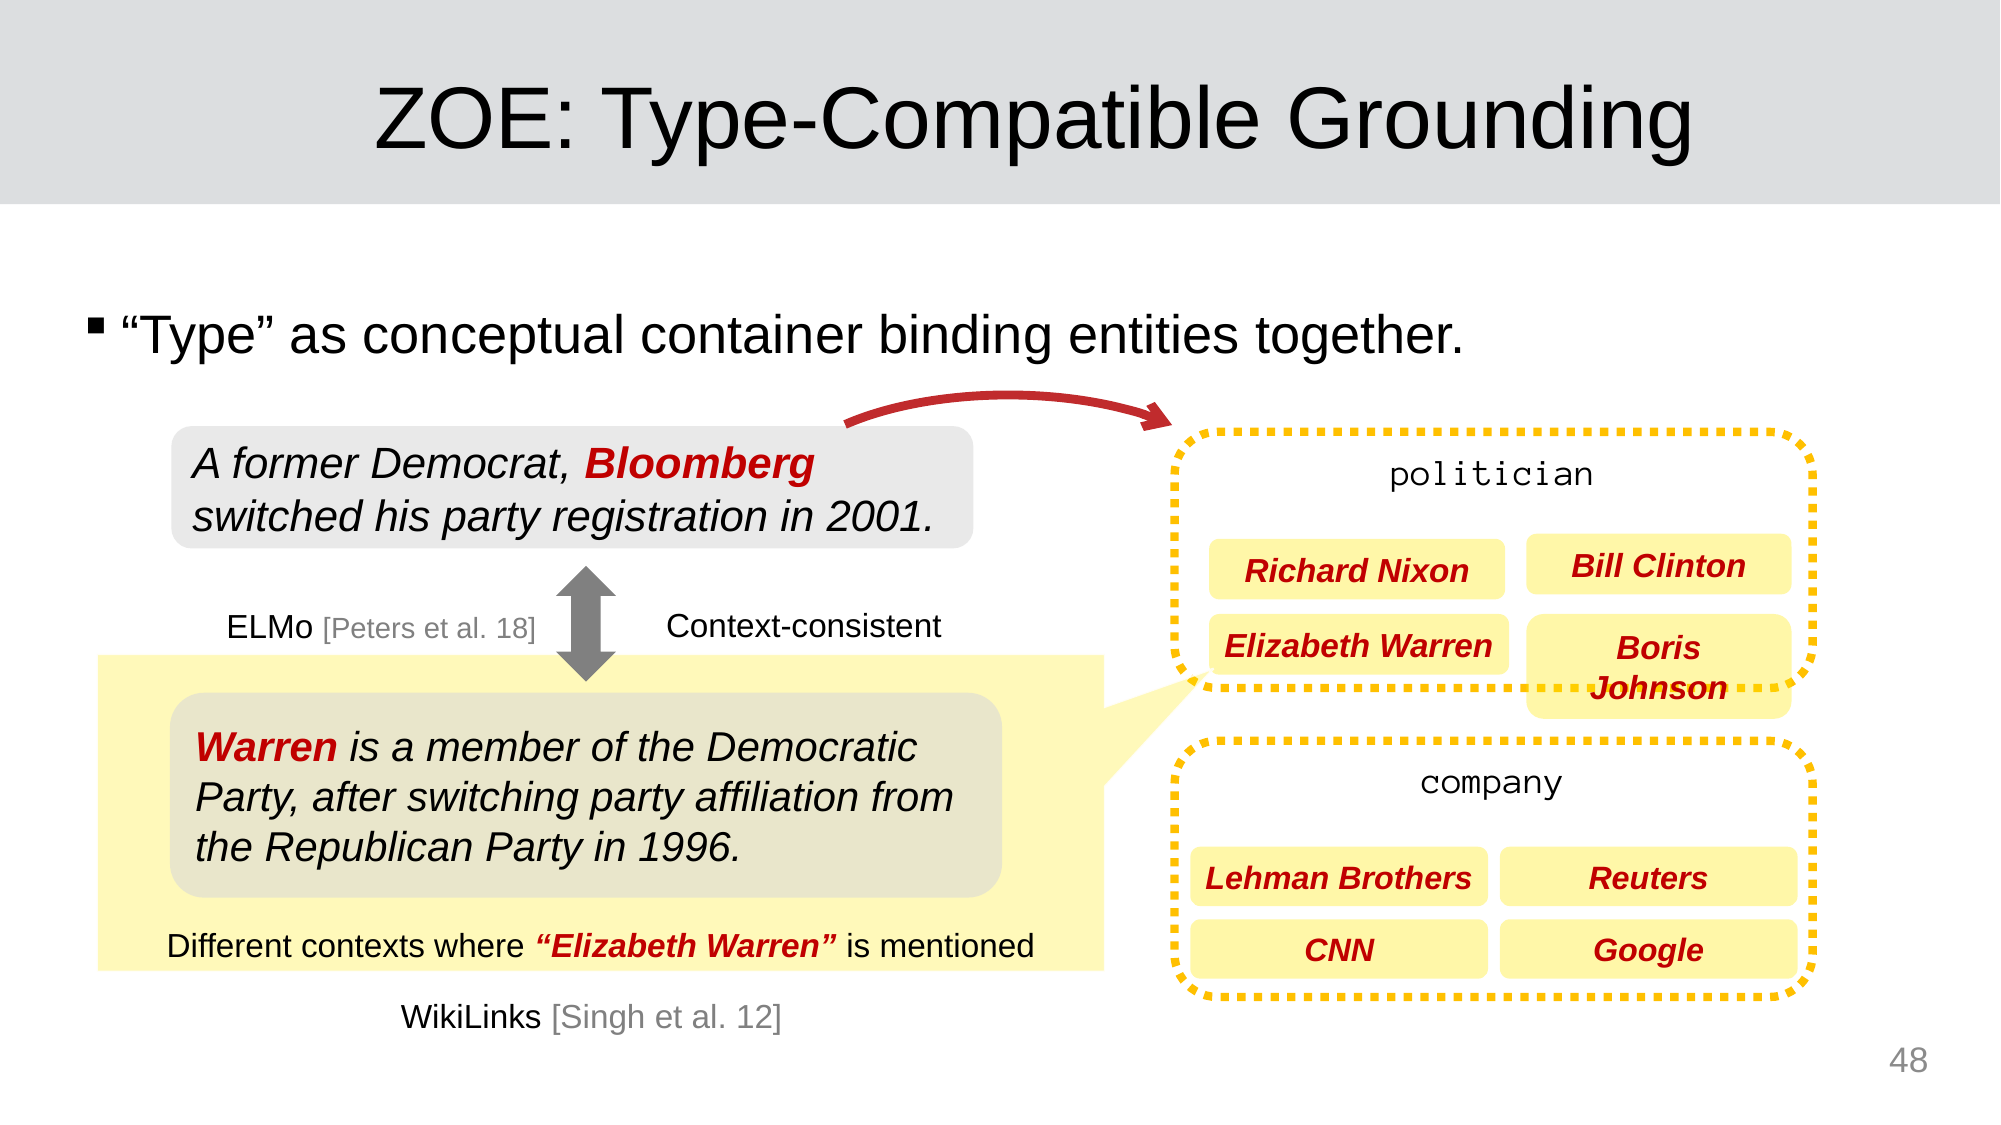

# ZOE: Type-Compatible Grounding
“Type” as conceptual container binding entities together.

A former Democrat, Bloomberg switched his party registration in 2001.
politician

Bill Clinton
Richard Nixon

Context-consistent
ELMo [Peters et al. 18]
Elizabeth Warren
Boris Johnson
Different contexts where “Elizabeth Warren” is mentioned
Warren is a member of the Democratic Party, after switching party affiliation from the Republican Party in 1996.
company

Lehman Brothers
Reuters
CNN
Google
WikiLinks [Singh et al. 12]
48